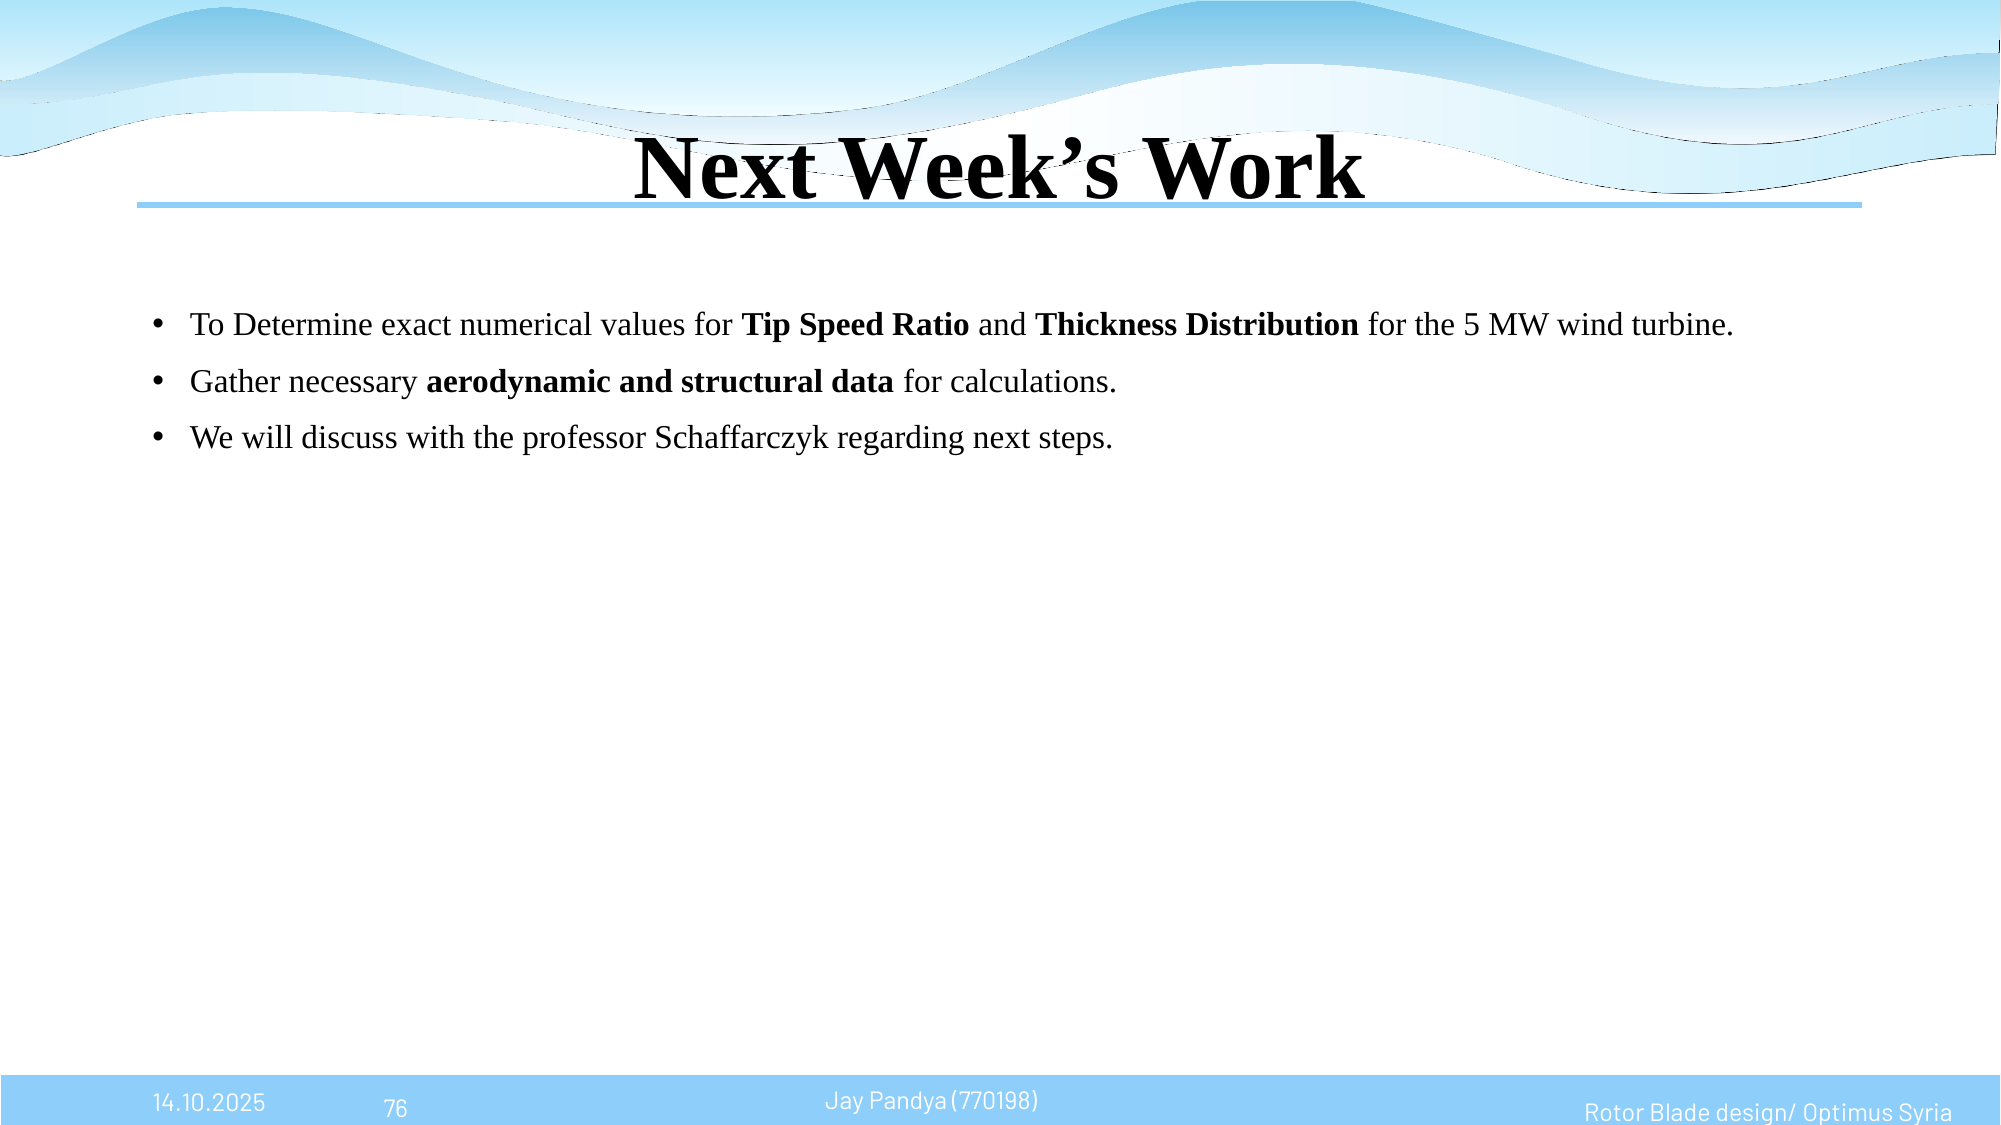

# Next Week’s Work
To Determine exact numerical values for Tip Speed Ratio and Thickness Distribution for the 5 MW wind turbine.
Gather necessary aerodynamic and structural data for calculations.
We will discuss with the professor Schaffarczyk regarding next steps.

76
14.10.2025

Rotor Blade design/ Optimus Syria
Jay Pandya (770198)